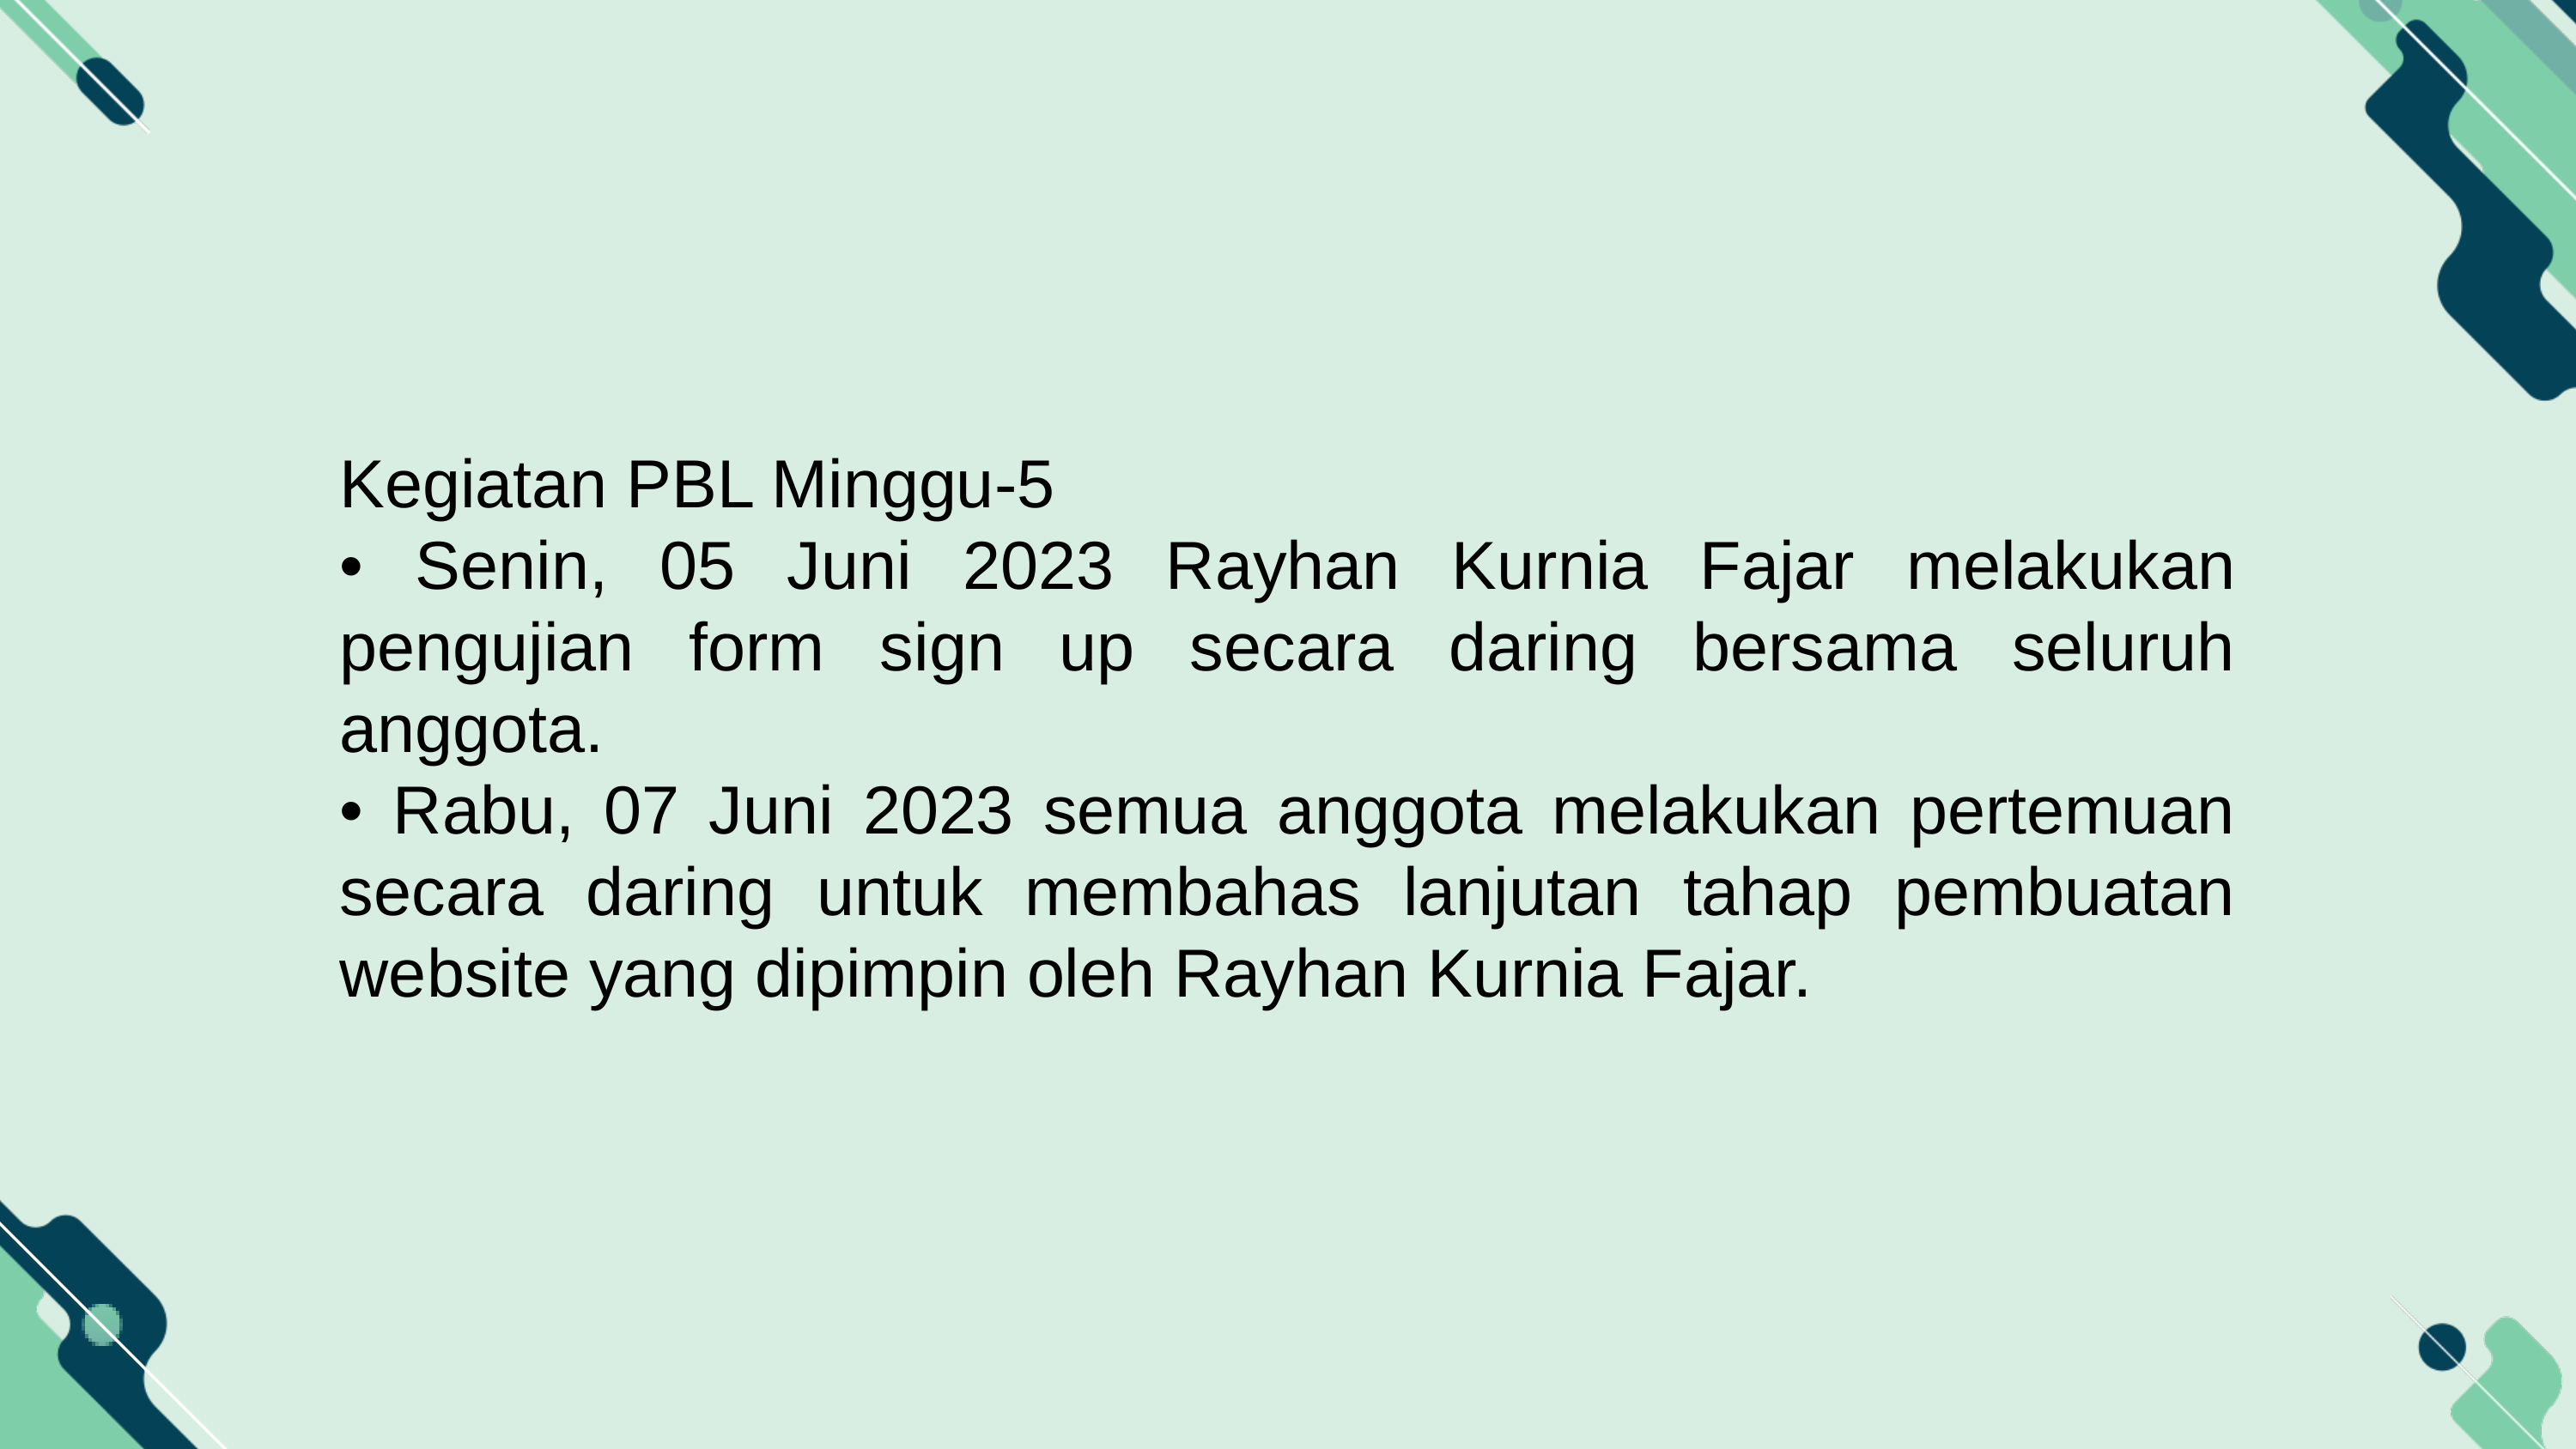

Kegiatan PBL Minggu-5
• Senin, 05 Juni 2023 Rayhan Kurnia Fajar melakukan pengujian form sign up secara daring bersama seluruh anggota.
• Rabu, 07 Juni 2023 semua anggota melakukan pertemuan secara daring untuk membahas lanjutan tahap pembuatan website yang dipimpin oleh Rayhan Kurnia Fajar.